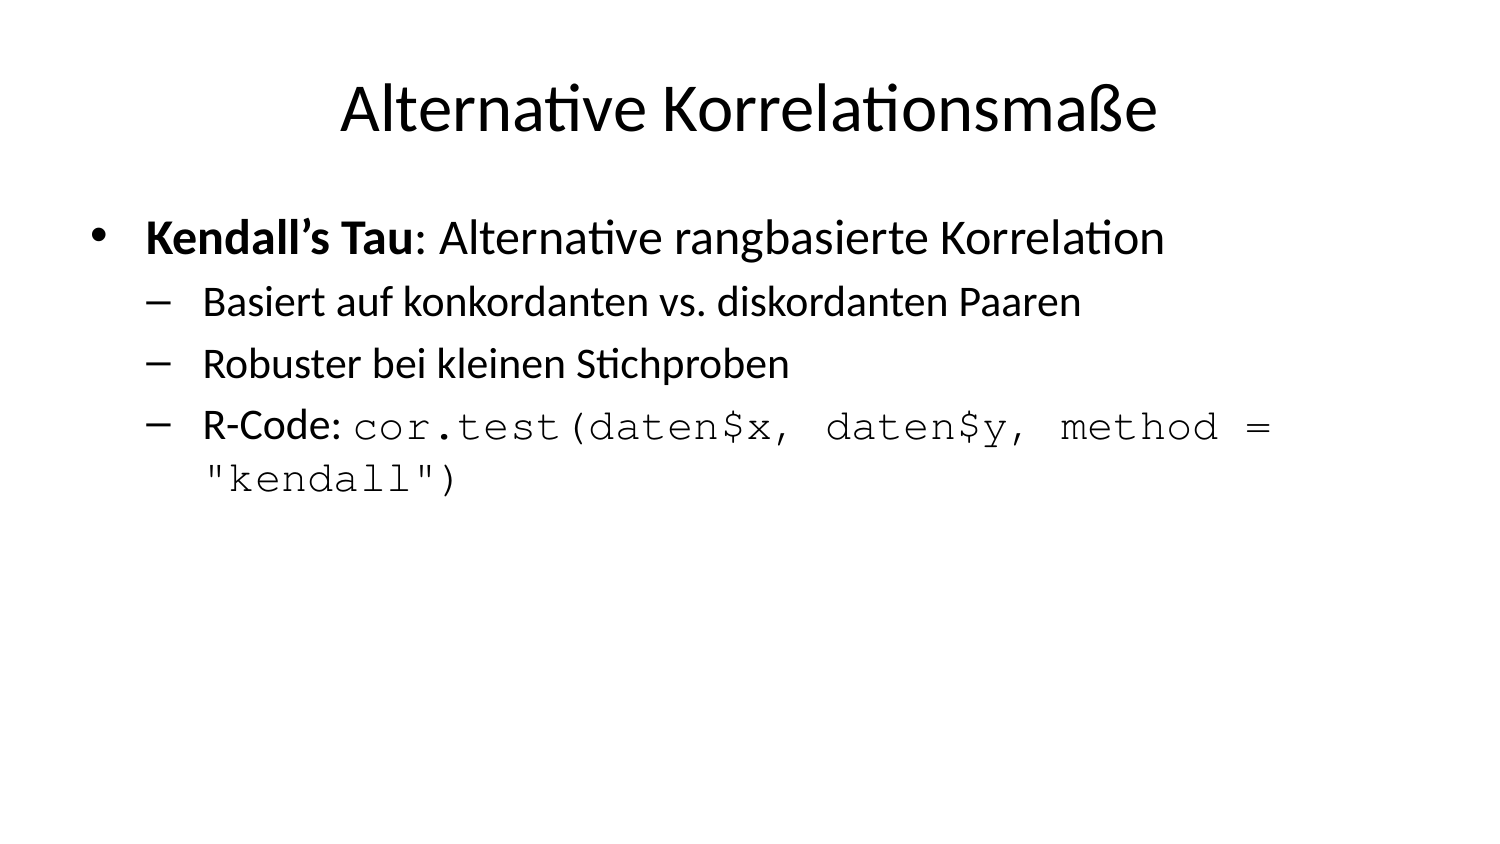

# Alternative Korrelationsmaße
Kendall’s Tau: Alternative rangbasierte Korrelation
Basiert auf konkordanten vs. diskordanten Paaren
Robuster bei kleinen Stichproben
R-Code: cor.test(daten$x, daten$y, method = "kendall")